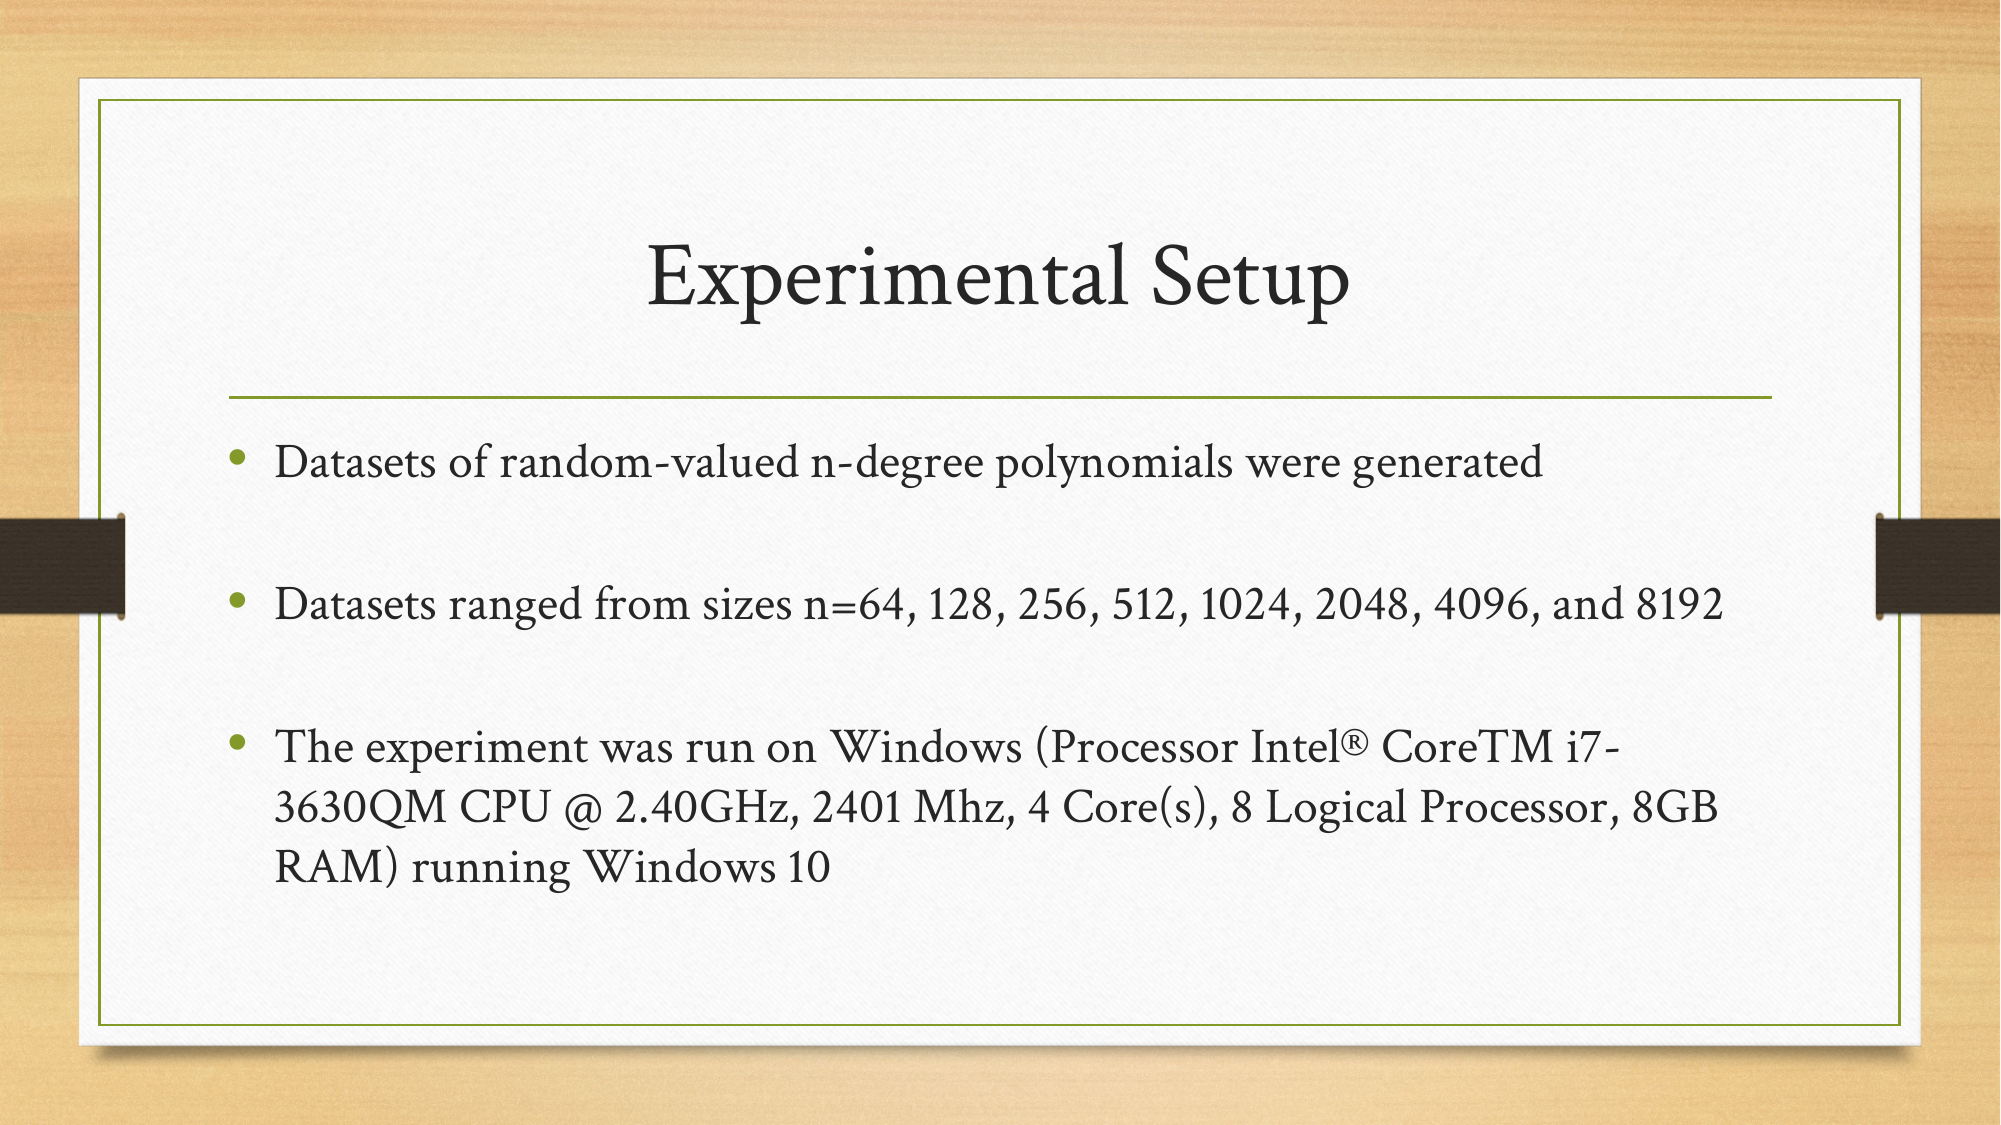

# Experimental Setup
Datasets of random-valued n-degree polynomials were generated
Datasets ranged from sizes n=64, 128, 256, 512, 1024, 2048, 4096, and 8192
The experiment was run on Windows (Processor Intel® Core™ i7-3630QM CPU @ 2.40GHz, 2401 Mhz, 4 Core(s), 8 Logical Processor, 8GB RAM) running Windows 10